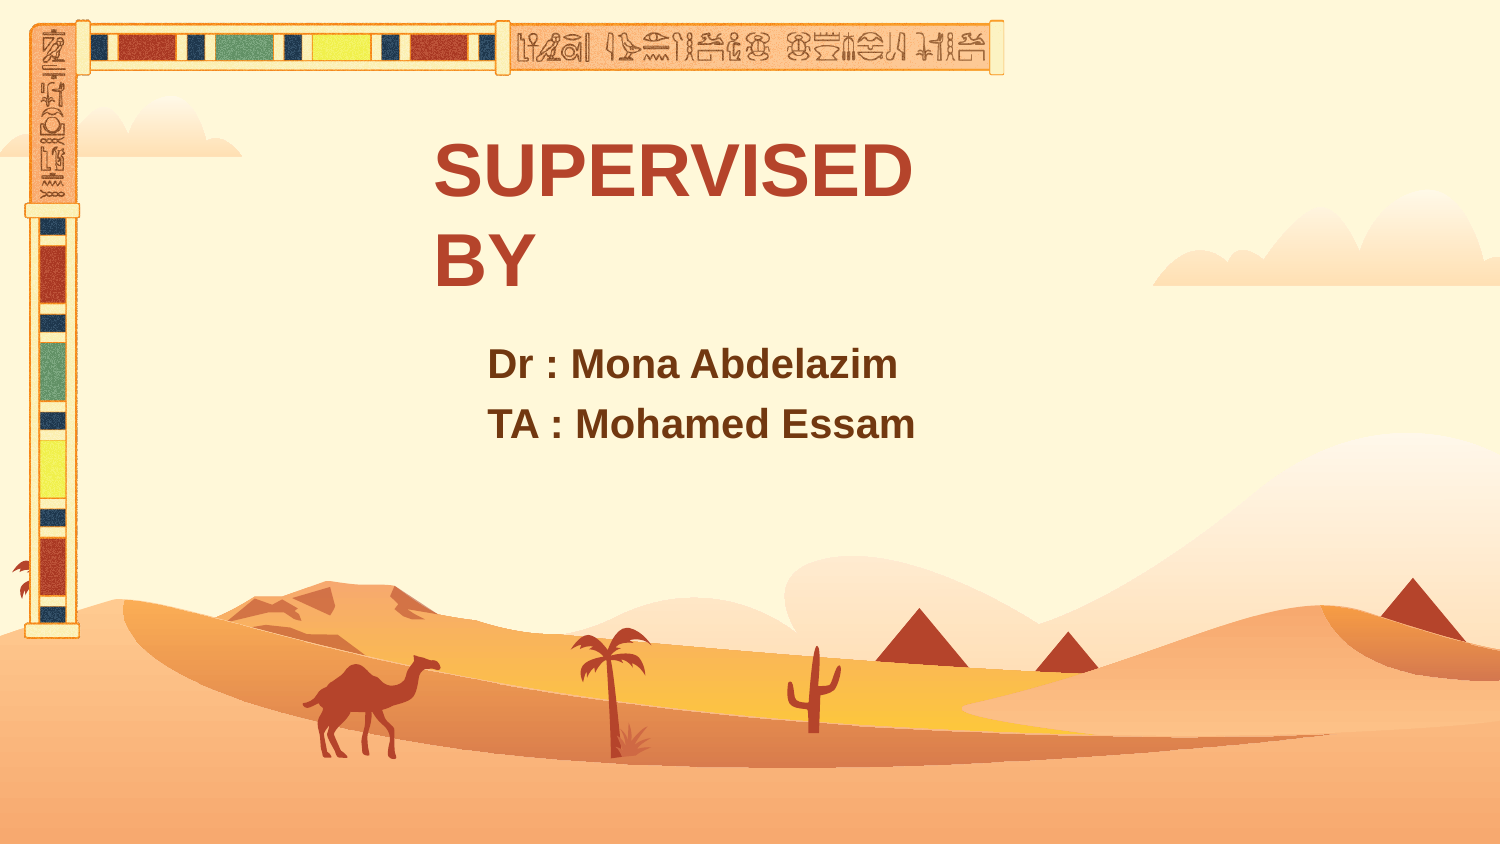

SUPERVISED BY
# Dr : Mona Abdelazim
TA : Mohamed Essam